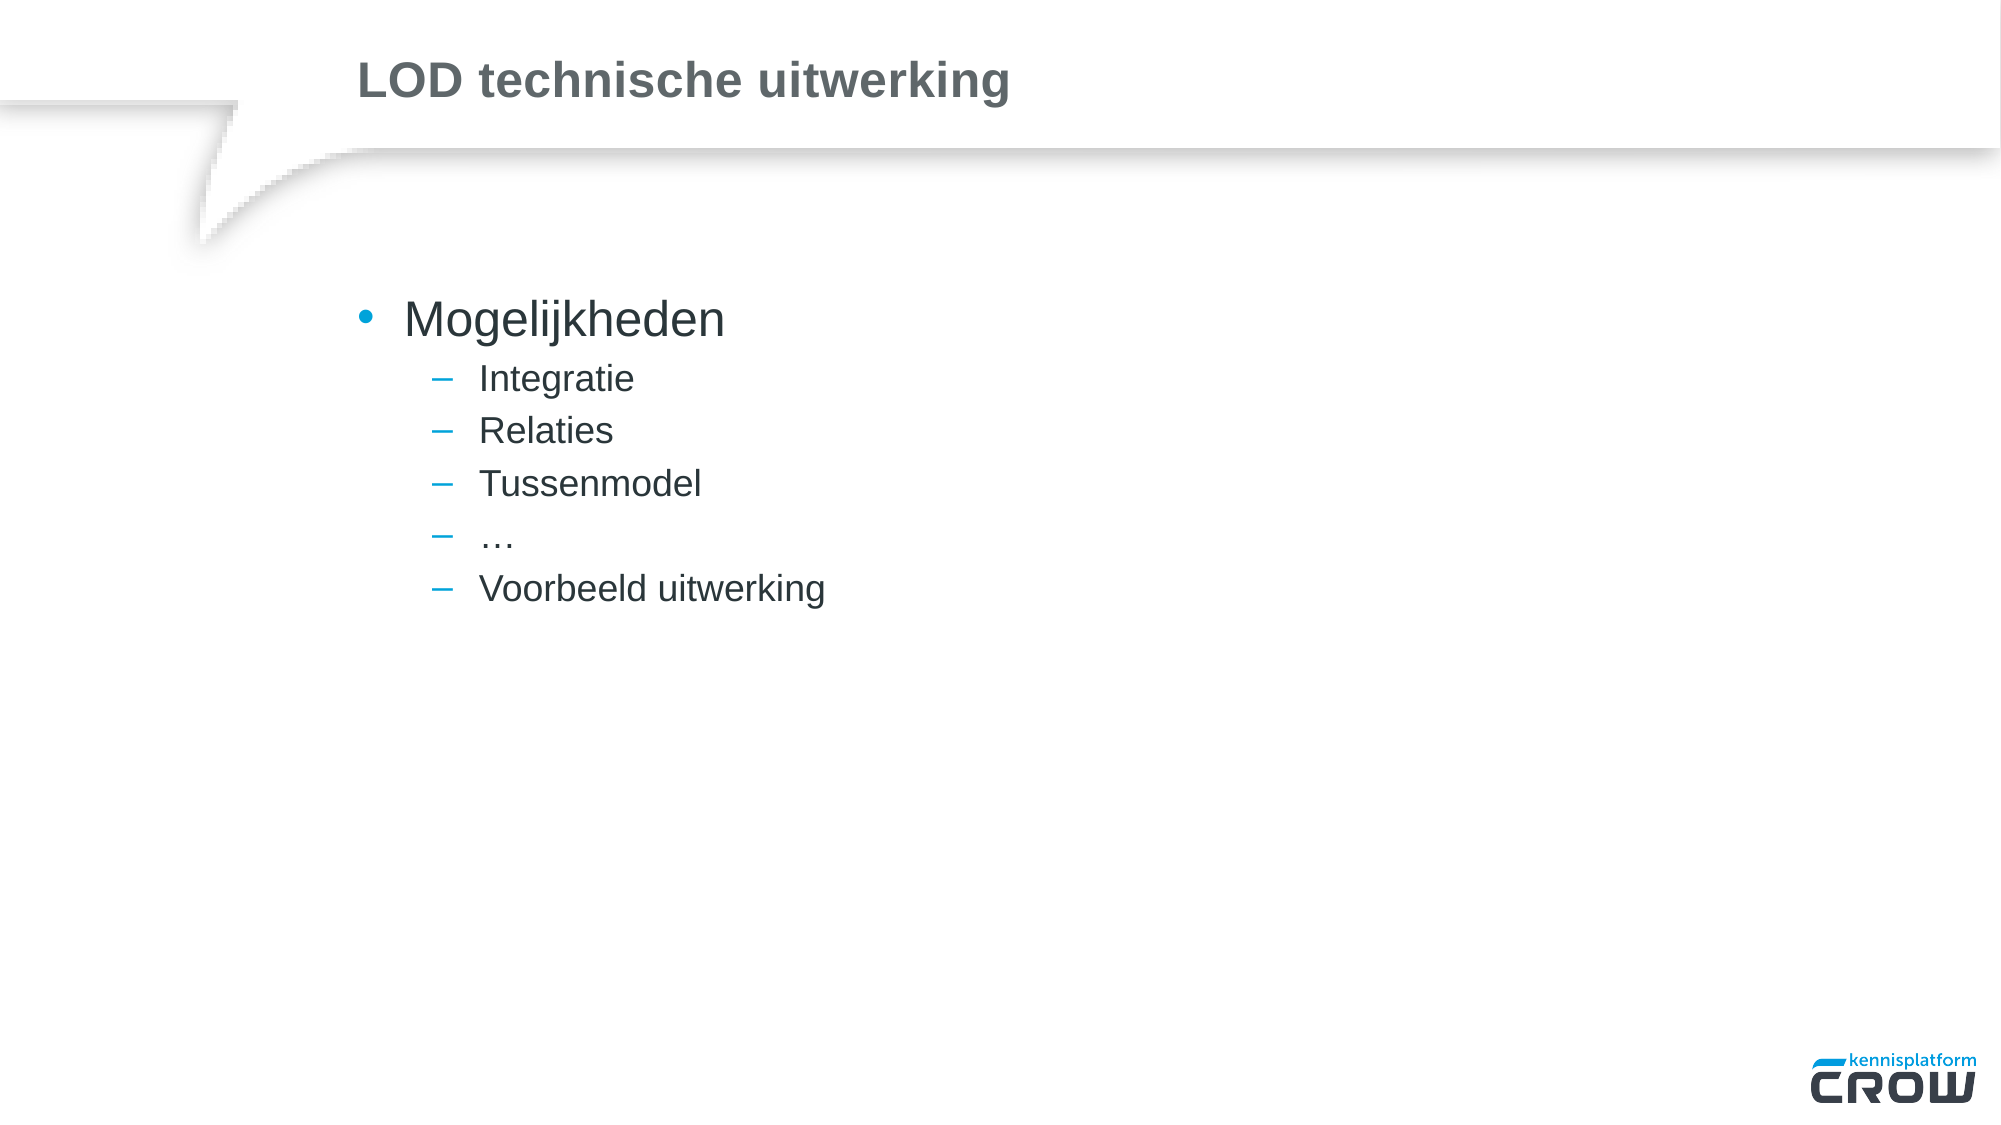

# LOD technische uitwerking
Mogelijkheden
Integratie
Relaties
Tussenmodel
…
Voorbeeld uitwerking